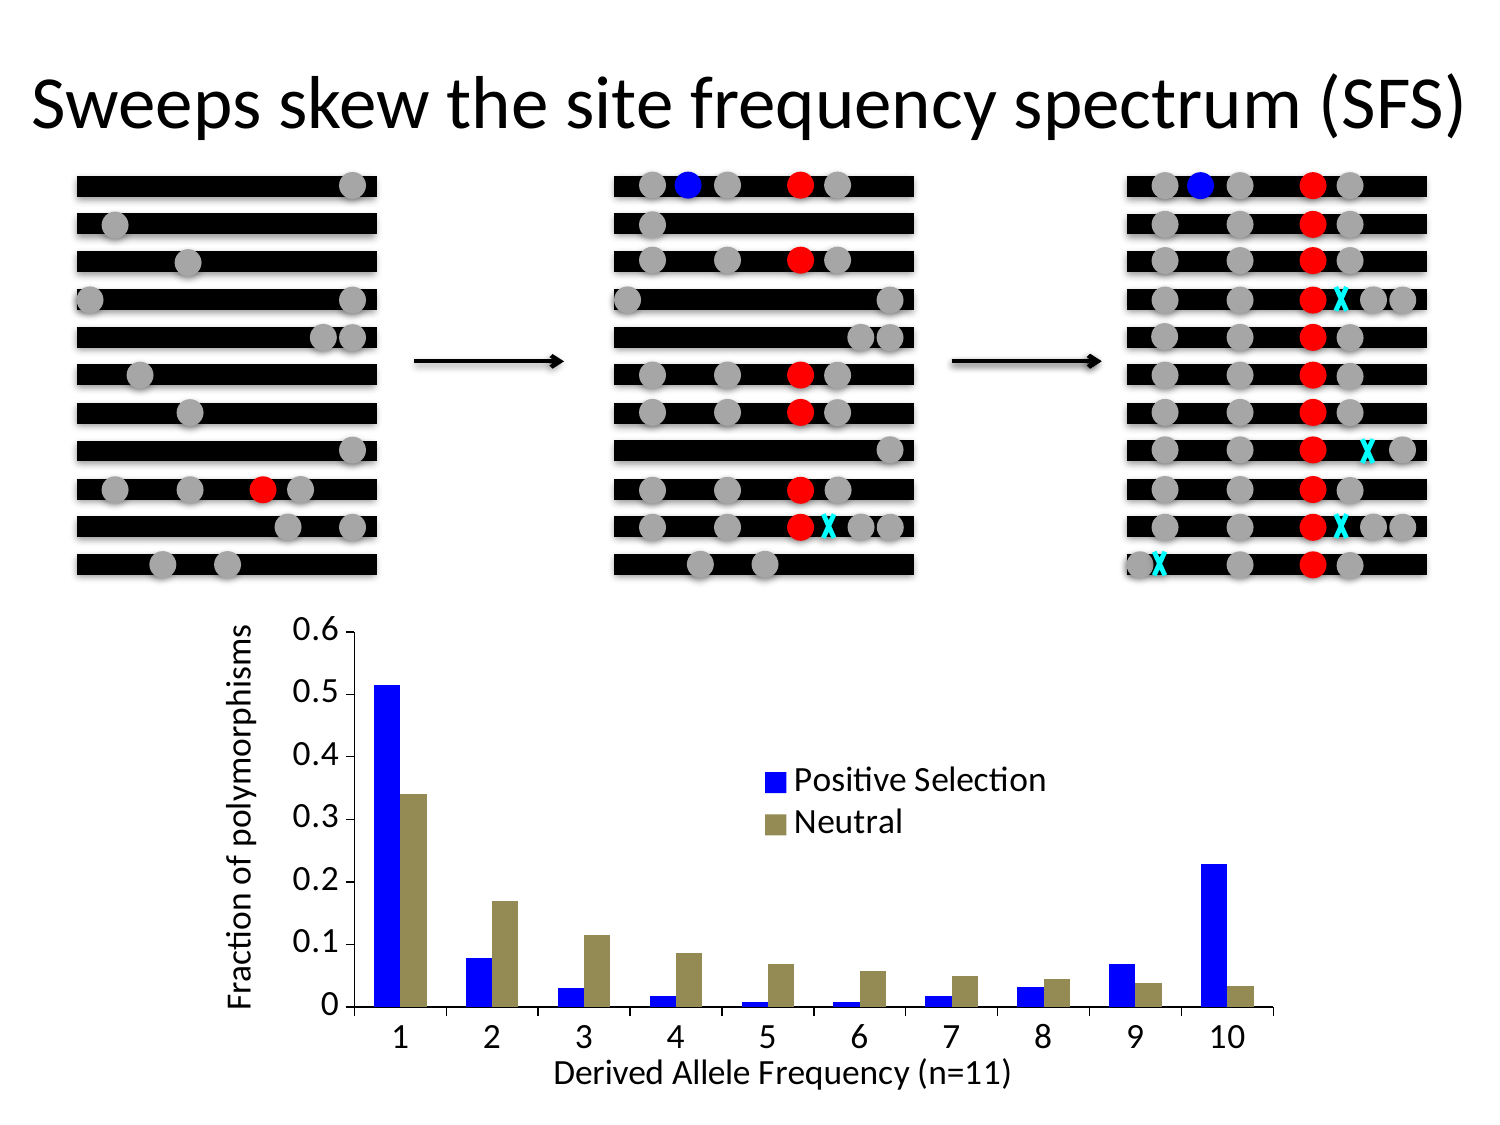

# Sweeps skew the site frequency spectrum (SFS)

### Chart

| Category | Positive Selection | Neutral |
|---|---|---|
Fraction of polymorphisms